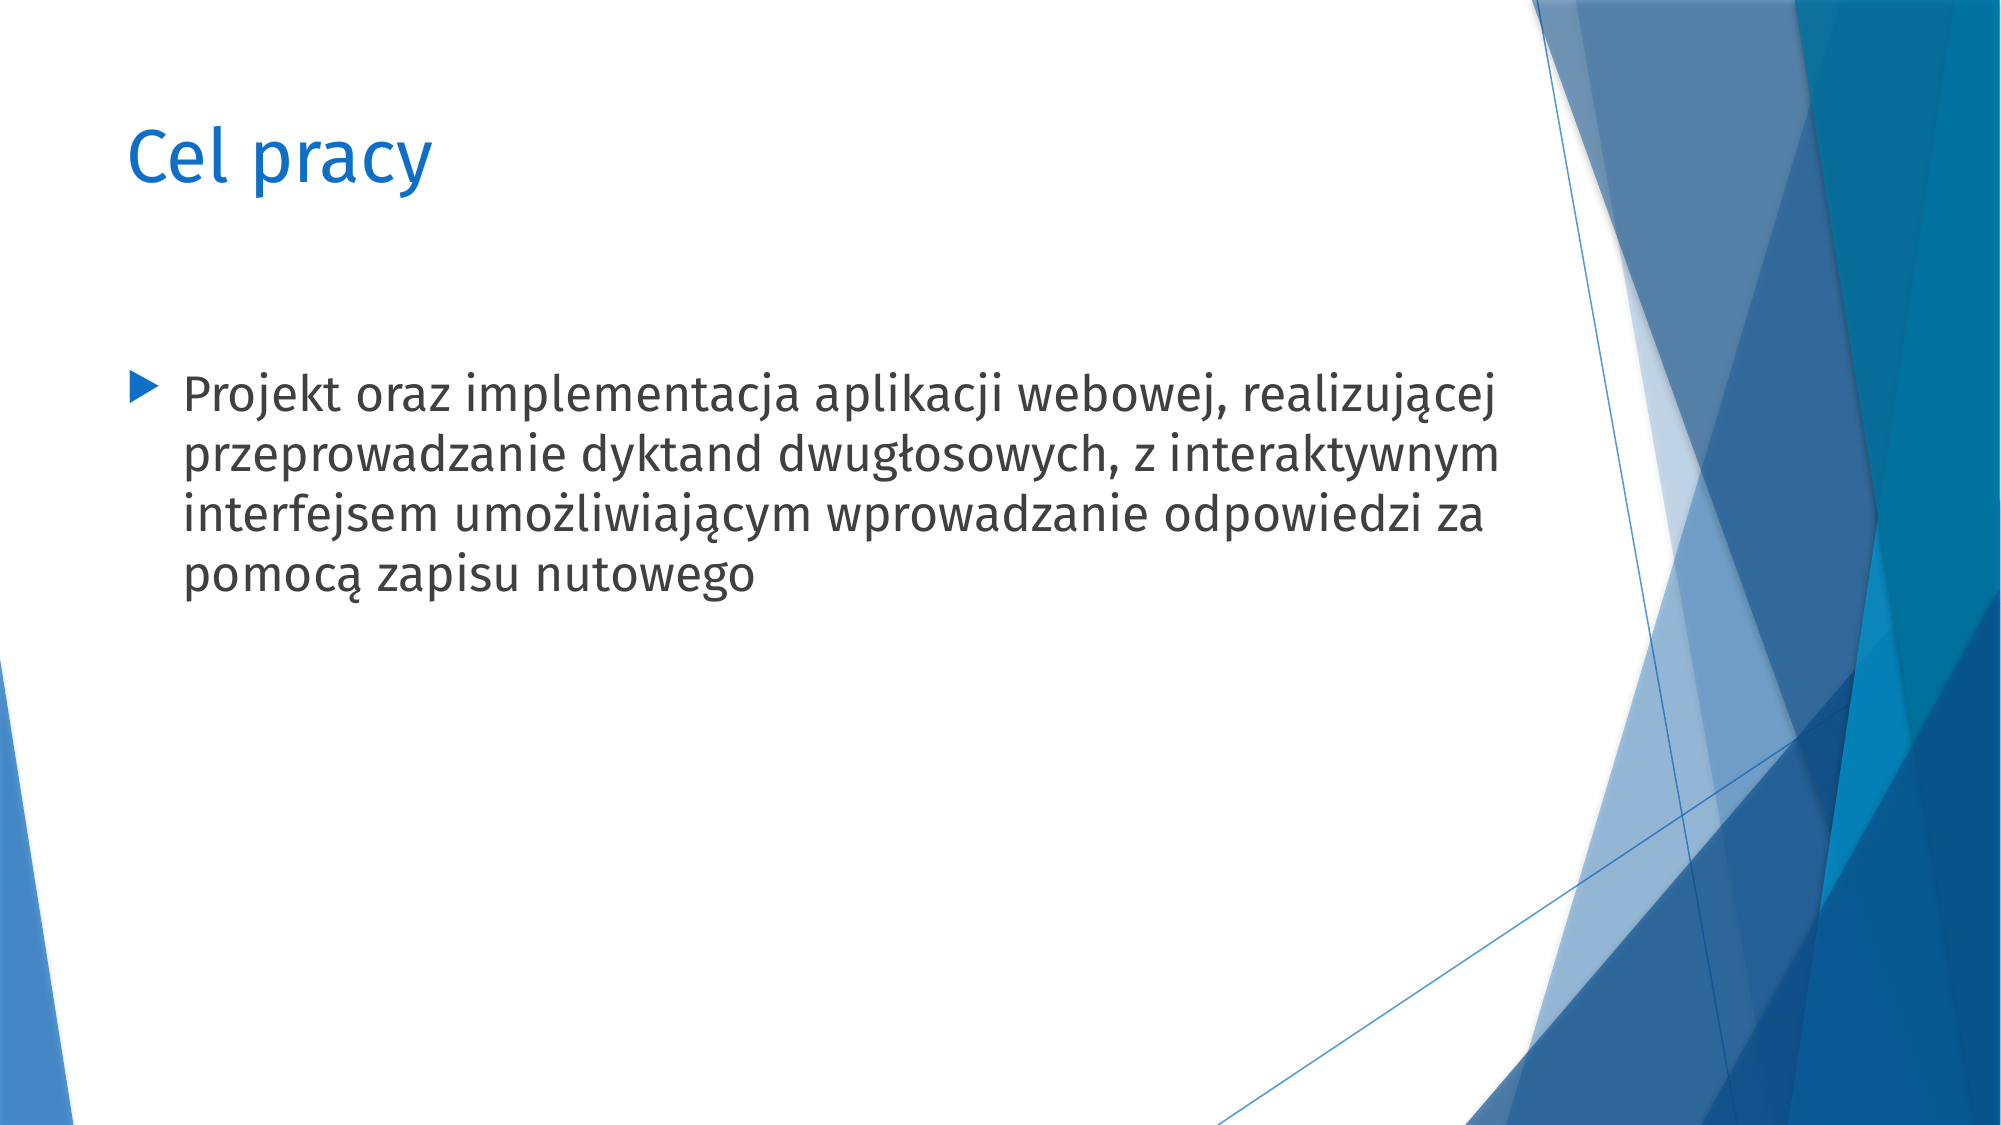

# Cel pracy
Projekt oraz implementacja aplikacji webowej, realizującej przeprowadzanie dyktand dwugłosowych, z interaktywnym interfejsem umożliwiającym wprowadzanie odpowiedzi za pomocą zapisu nutowego